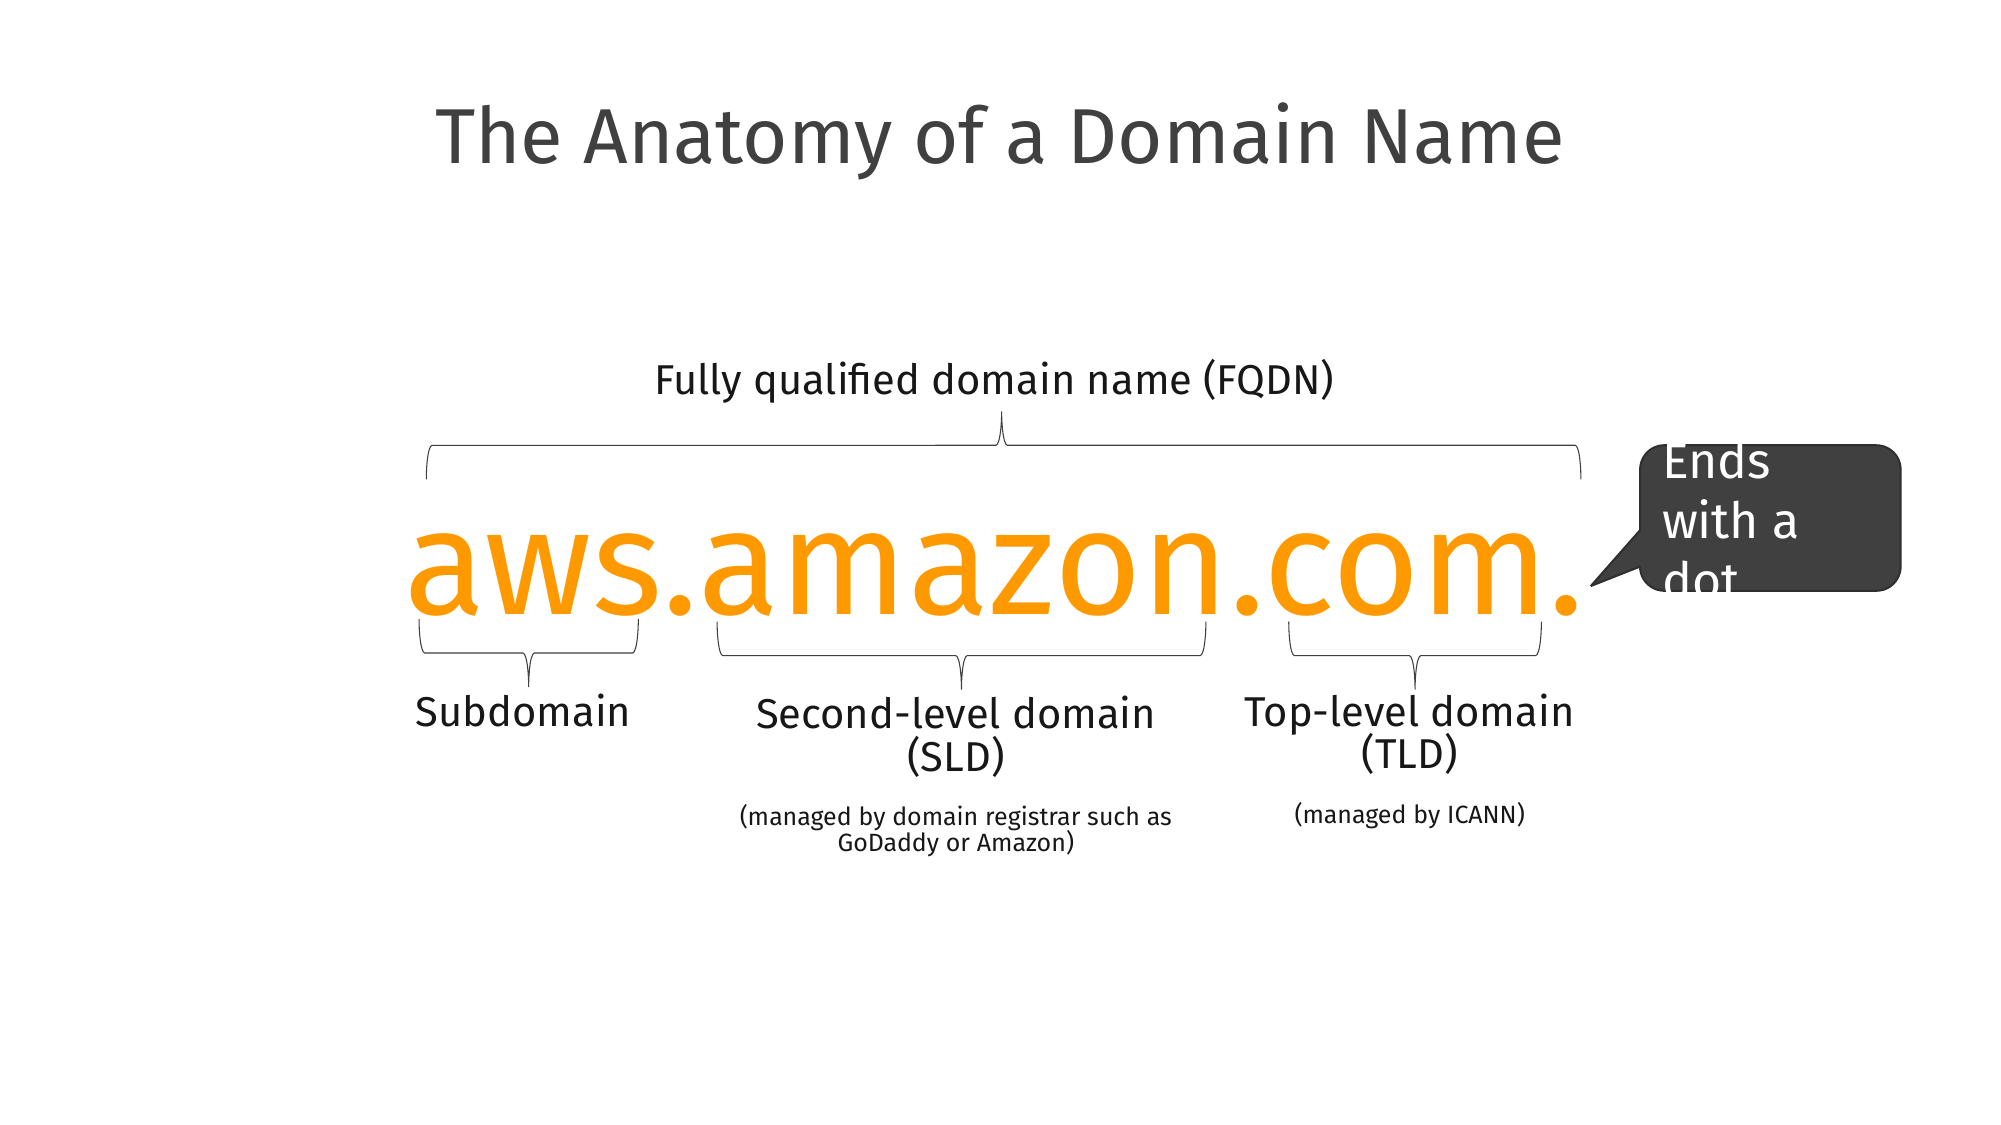

# The Anatomy of a Domain Name
Fully qualified domain name (FQDN)

Ends with a dot
aws.amazon.com.

Subdomain
Top-level domain (TLD)
(managed by ICANN)
Second-level domain (SLD)
(managed by domain registrar such as GoDaddy or Amazon)